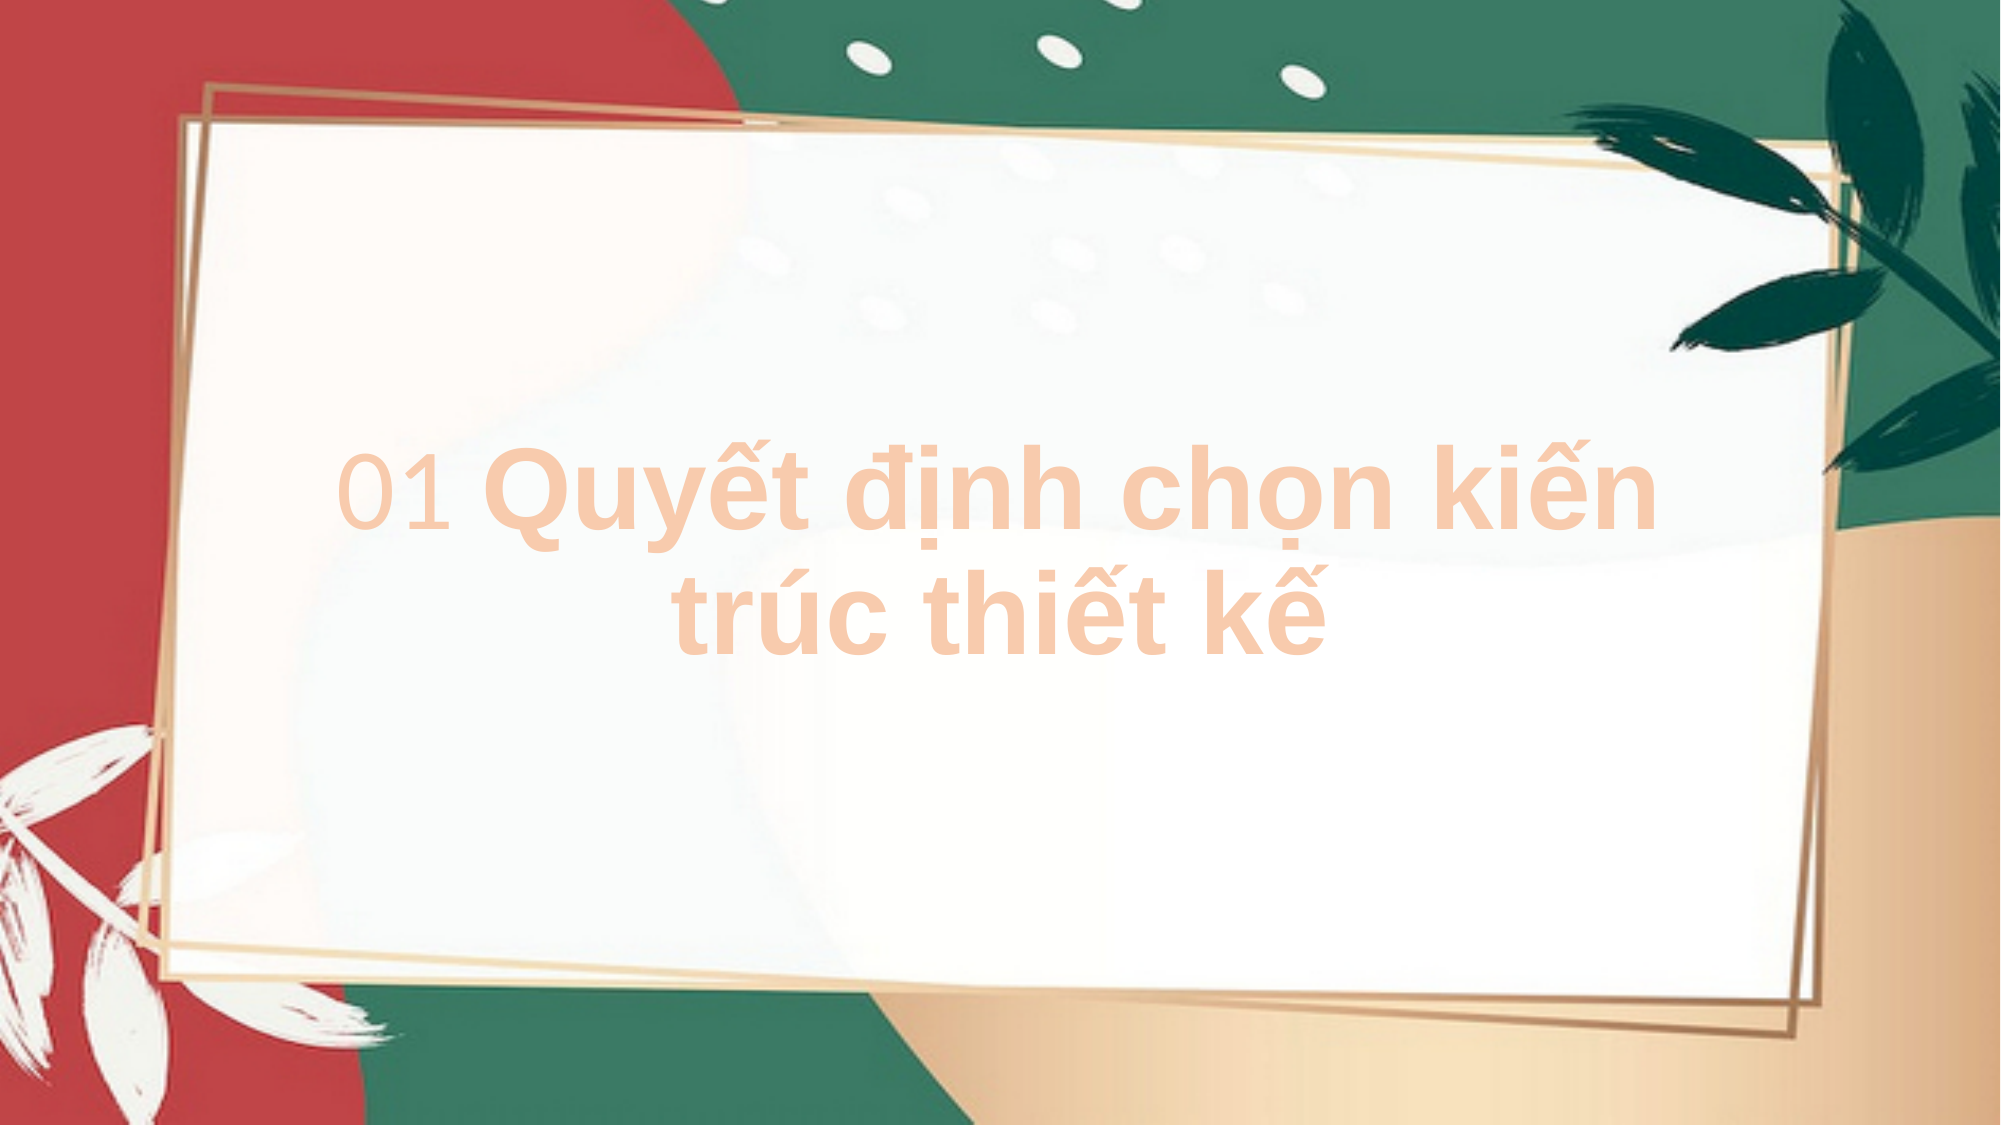

# 01 Quyết định chọn kiến trúc thiết kế